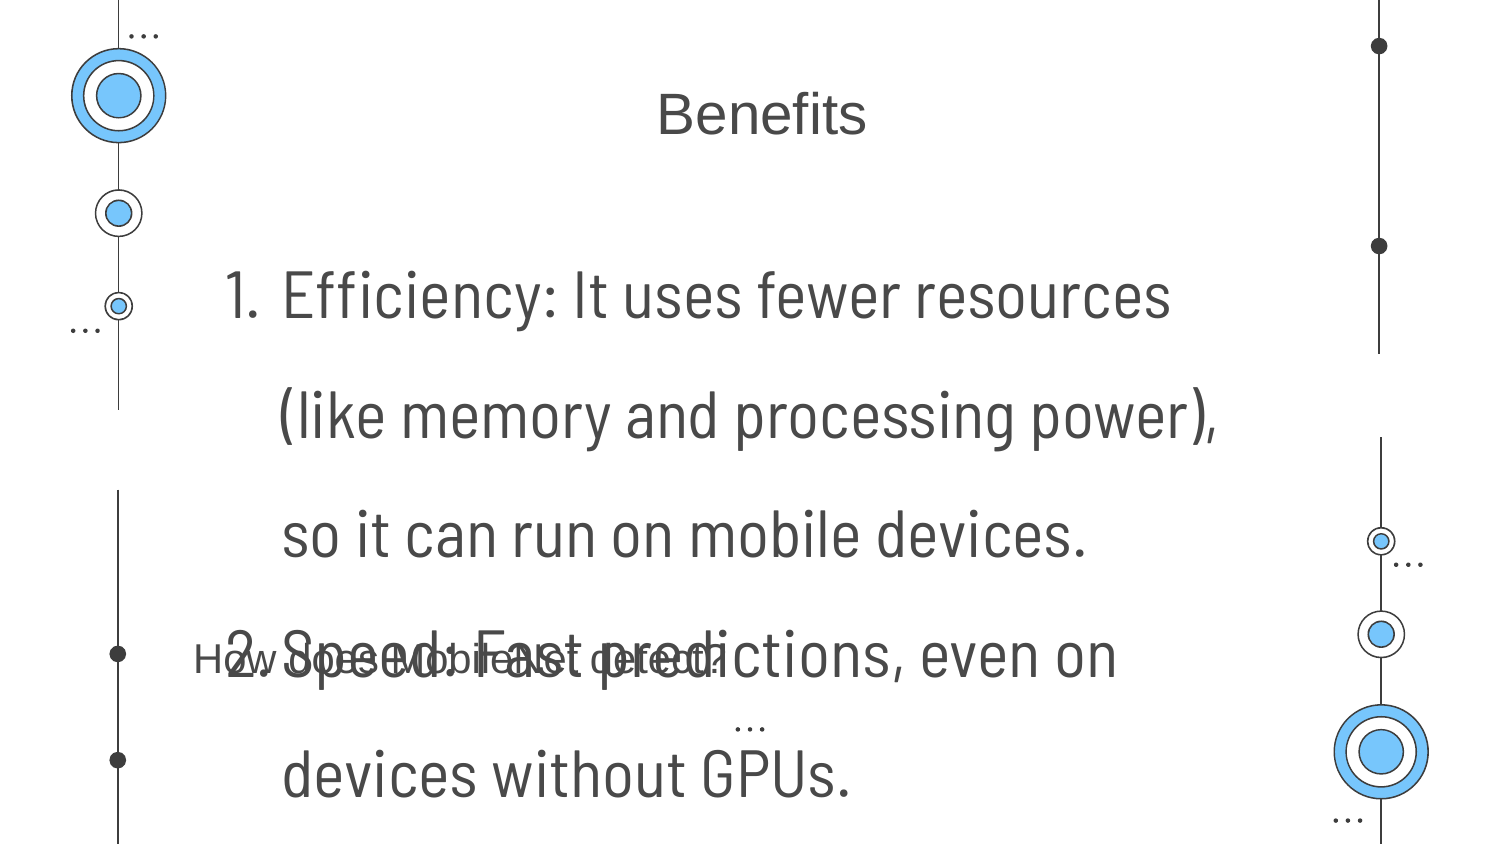

# Benefits
Efficiency: It uses fewer resources (like memory and processing power), so it can run on mobile devices.
Speed: Fast predictions, even on devices without GPUs.
Accuracy: Performs well enough for real-world applications, even though it's lightweight.

 How does MobileNet detect?